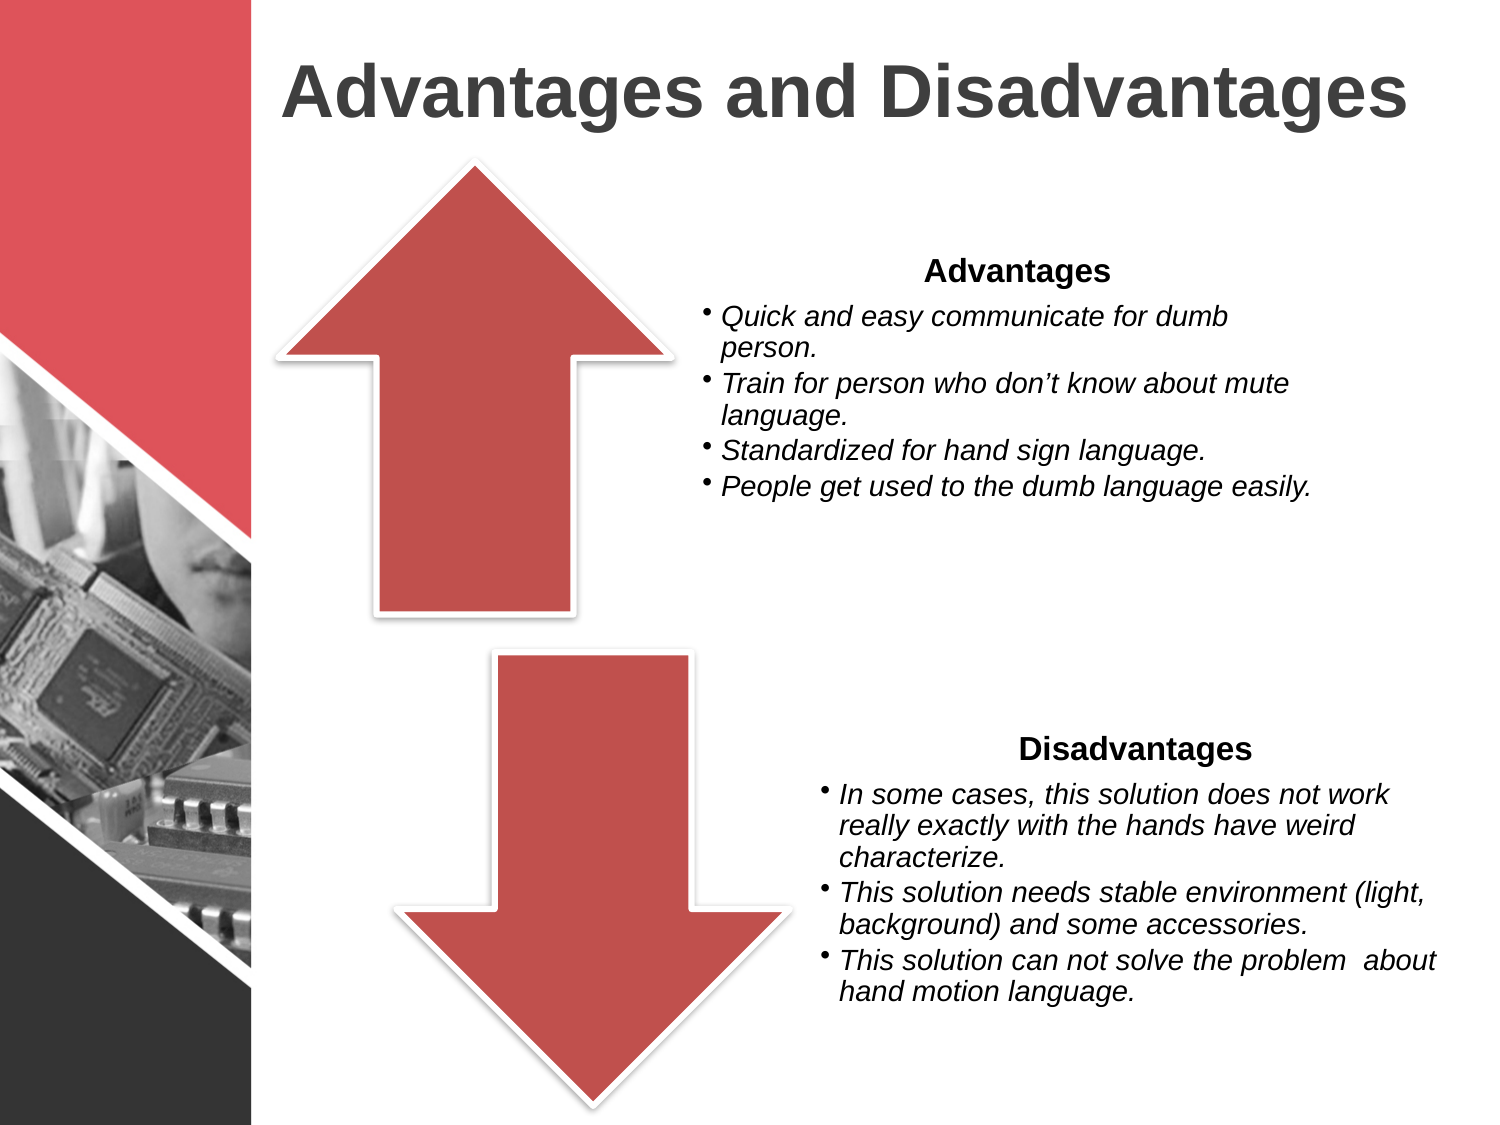

# Advantages and Disadvantages
Advantages
Quick and easy communicate for dumb person.
Train for person who don’t know about mute language.
Standardized for hand sign language.
People get used to the dumb language easily.
Disadvantages
In some cases, this solution does not work really exactly with the hands have weird characterize.
This solution needs stable environment (light, background) and some accessories.
This solution can not solve the problem  about hand motion language.